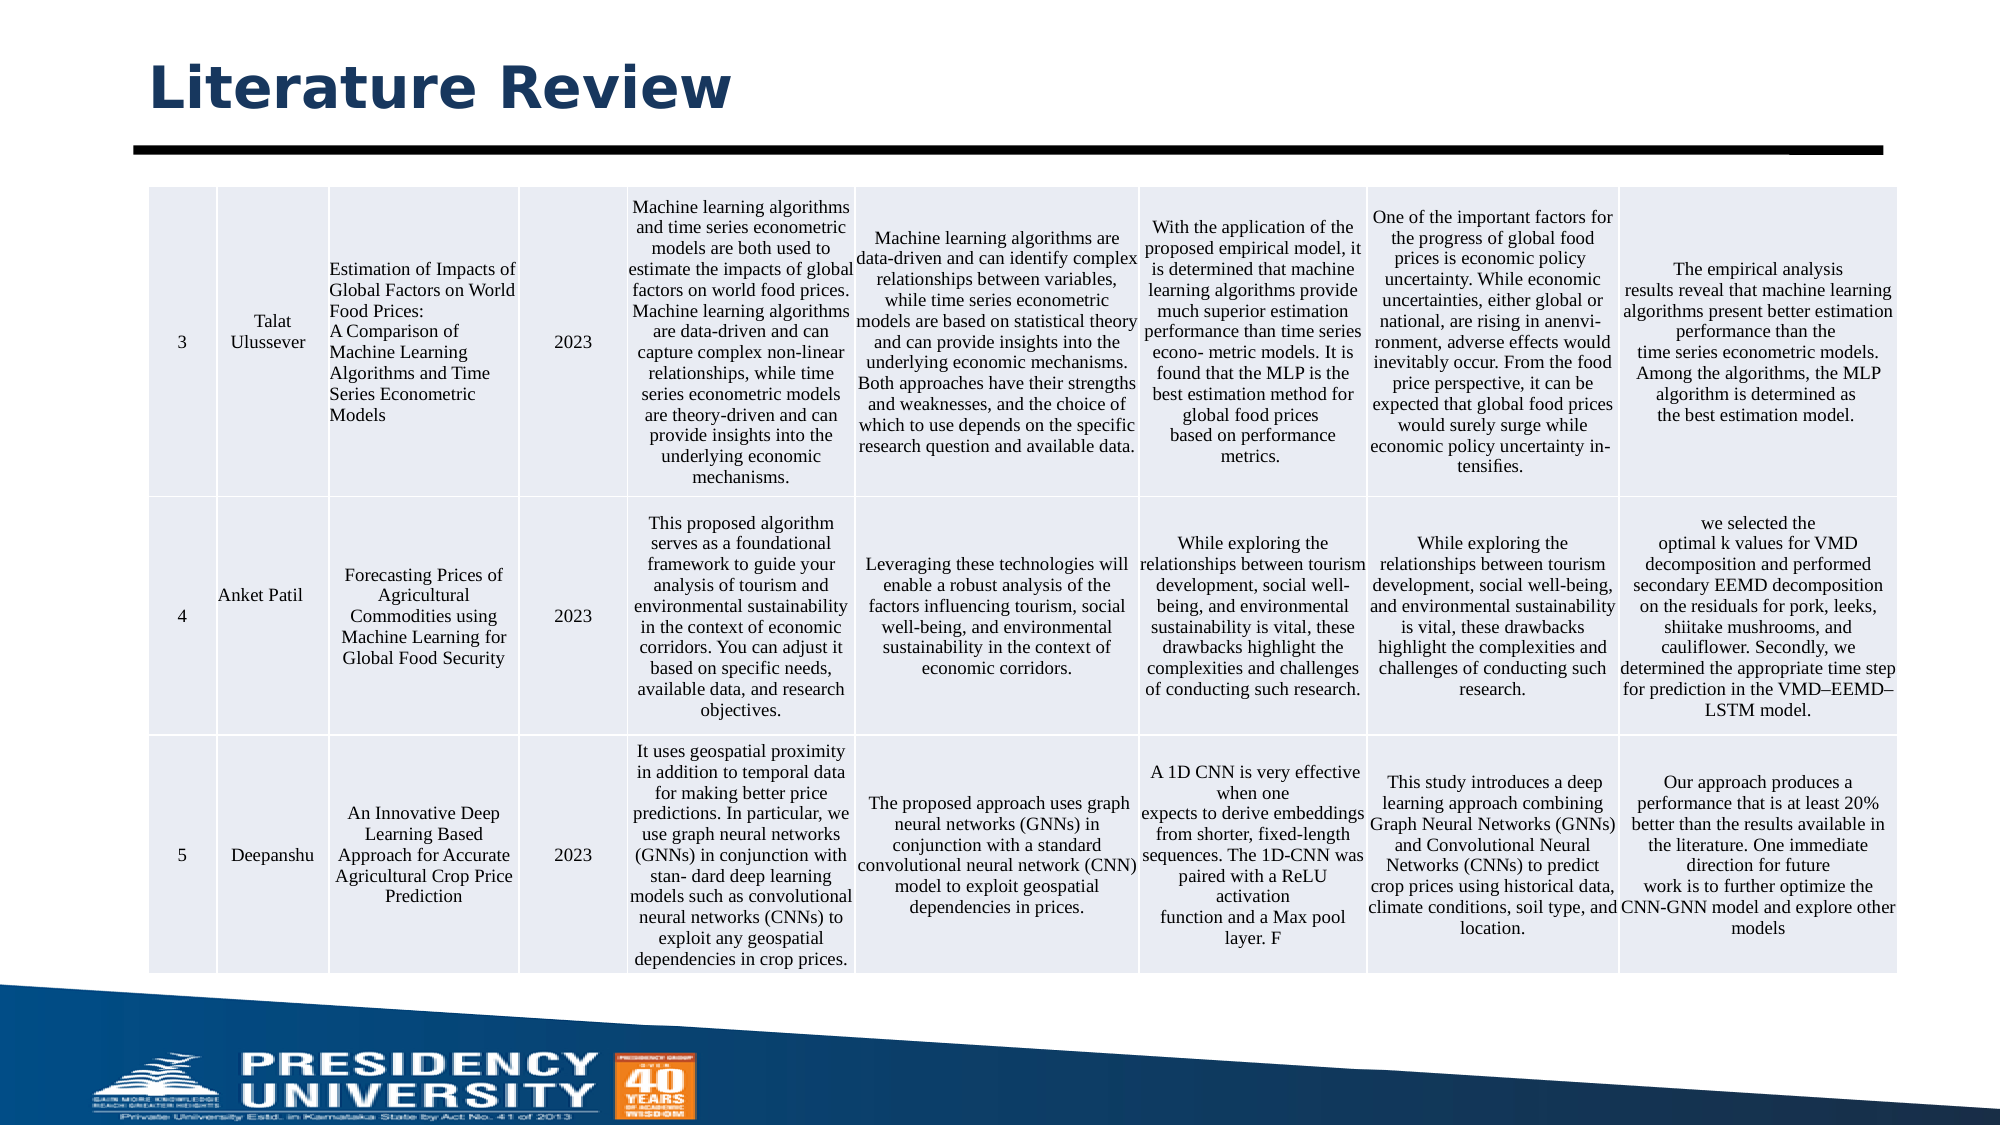

# Literature Review
| 3 | Talat Ulussever | Estimation of Impacts of Global Factors on World Food Prices: A Comparison of Machine Learning Algorithms and Time Series Econometric Models | 2023 | Machine learning algorithms and time series econometric models are both used to estimate the impacts of global factors on world food prices. Machine learning algorithms are data-driven and can capture complex non-linear relationships, while time series econometric models are theory-driven and can provide insights into the underlying economic mechanisms. | Machine learning algorithms are data-driven and can identify complex relationships between variables, while time series econometric models are based on statistical theory and can provide insights into the underlying economic mechanisms. Both approaches have their strengths and weaknesses, and the choice of which to use depends on the specific research question and available data. | With the application of the proposed empirical model, it is determined that machine learning algorithms provide much superior estimation performance than time series econo- metric models. It is found that the MLP is the best estimation method for global food prices based on performance metrics. | One of the important factors for the progress of global food prices is economic policy uncertainty. While economic uncertainties, either global or national, are rising in anenvi- ronment, adverse effects would inevitably occur. From the food price perspective, it can be expected that global food prices would surely surge while economic policy uncertainty in- tensiﬁes. | The empirical analysis results reveal that machine learning algorithms present better estimation performance than the time series econometric models. Among the algorithms, the MLP algorithm is determined as the best estimation model. |
| --- | --- | --- | --- | --- | --- | --- | --- | --- |
| 4 | Anket Patil | Forecasting Prices of Agricultural Commodities using Machine Learning for Global Food Security | 2023 | This proposed algorithm serves as a foundational framework to guide your analysis of tourism and environmental sustainability in the context of economic corridors. You can adjust it based on specific needs, available data, and research objectives. | Leveraging these technologies will enable a robust analysis of the factors influencing tourism, social well-being, and environmental sustainability in the context of economic corridors. | While exploring the relationships between tourism development, social well-being, and environmental sustainability is vital, these drawbacks highlight the complexities and challenges of conducting such research. | While exploring the relationships between tourism development, social well-being, and environmental sustainability is vital, these drawbacks highlight the complexities and challenges of conducting such research. | we selected the optimal k values for VMD decomposition and performed secondary EEMD decomposition on the residuals for pork, leeks, shiitake mushrooms, and cauliflower. Secondly, we determined the appropriate time step for prediction in the VMD–EEMD–LSTM model. |
| 5 | Deepanshu | An Innovative Deep Learning Based Approach for Accurate Agricultural Crop Price Prediction | 2023 | It uses geospatial proximity in addition to temporal data for making better price predictions. In particular, we use graph neural networks (GNNs) in conjunction with stan- dard deep learning models such as convolutional neural networks (CNNs) to exploit any geospatial dependencies in crop prices. | The proposed approach uses graph neural networks (GNNs) in conjunction with a standard convolutional neural network (CNN) model to exploit geospatial dependencies in prices. | A 1D CNN is very effective when one expects to derive embeddings from shorter, fixed-length sequences. The 1D-CNN was paired with a ReLU activation function and a Max pool layer. F | This study introduces a deep learning approach combining Graph Neural Networks (GNNs) and Convolutional Neural Networks (CNNs) to predict crop prices using historical data, climate conditions, soil type, and location. | Our approach produces a performance that is at least 20% better than the results available in the literature. One immediate direction for future work is to further optimize the CNN-GNN model and explore other models |